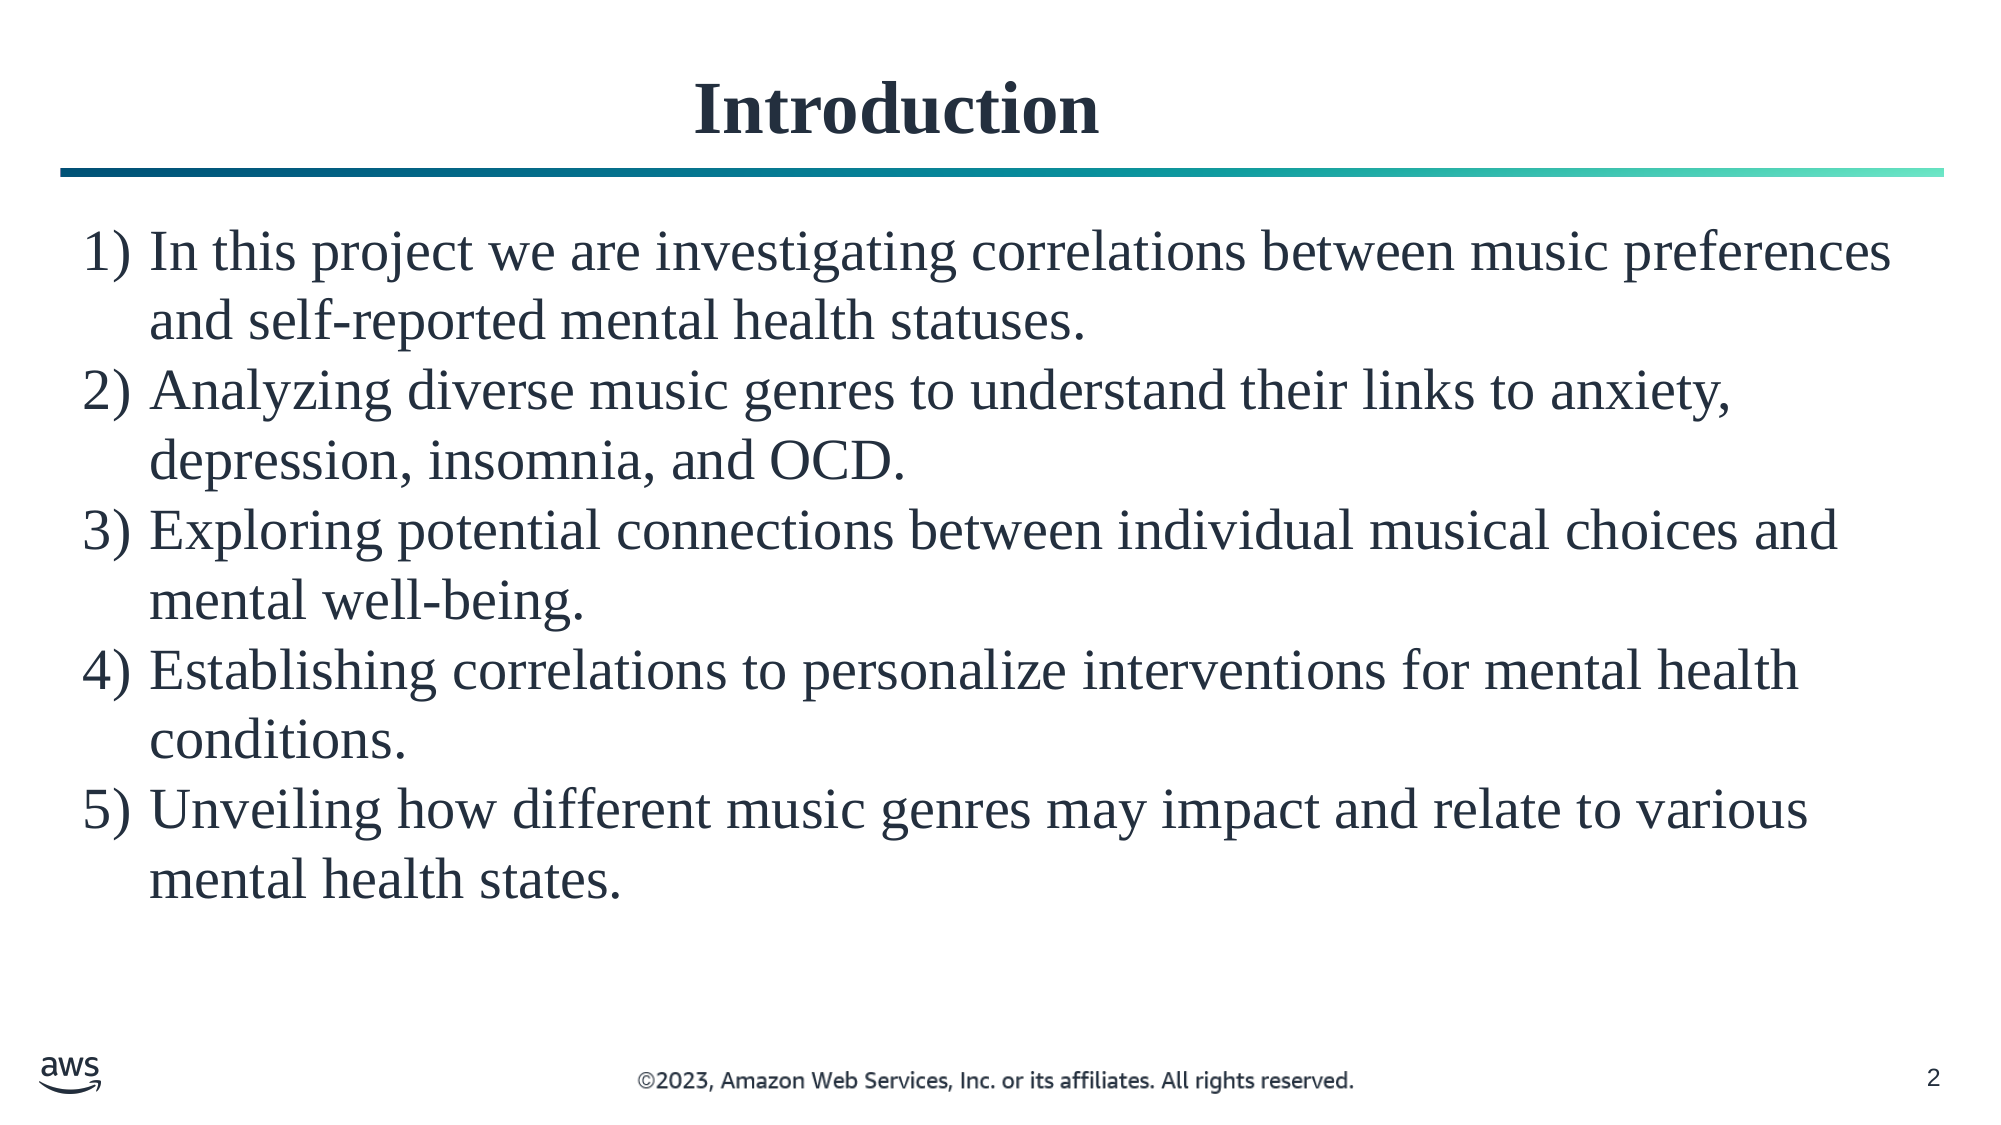

# Introduction
In this project we are investigating correlations between music preferences and self-reported mental health statuses.
Analyzing diverse music genres to understand their links to anxiety, depression, insomnia, and OCD.
Exploring potential connections between individual musical choices and mental well-being.
Establishing correlations to personalize interventions for mental health conditions.
Unveiling how different music genres may impact and relate to various mental health states.

2